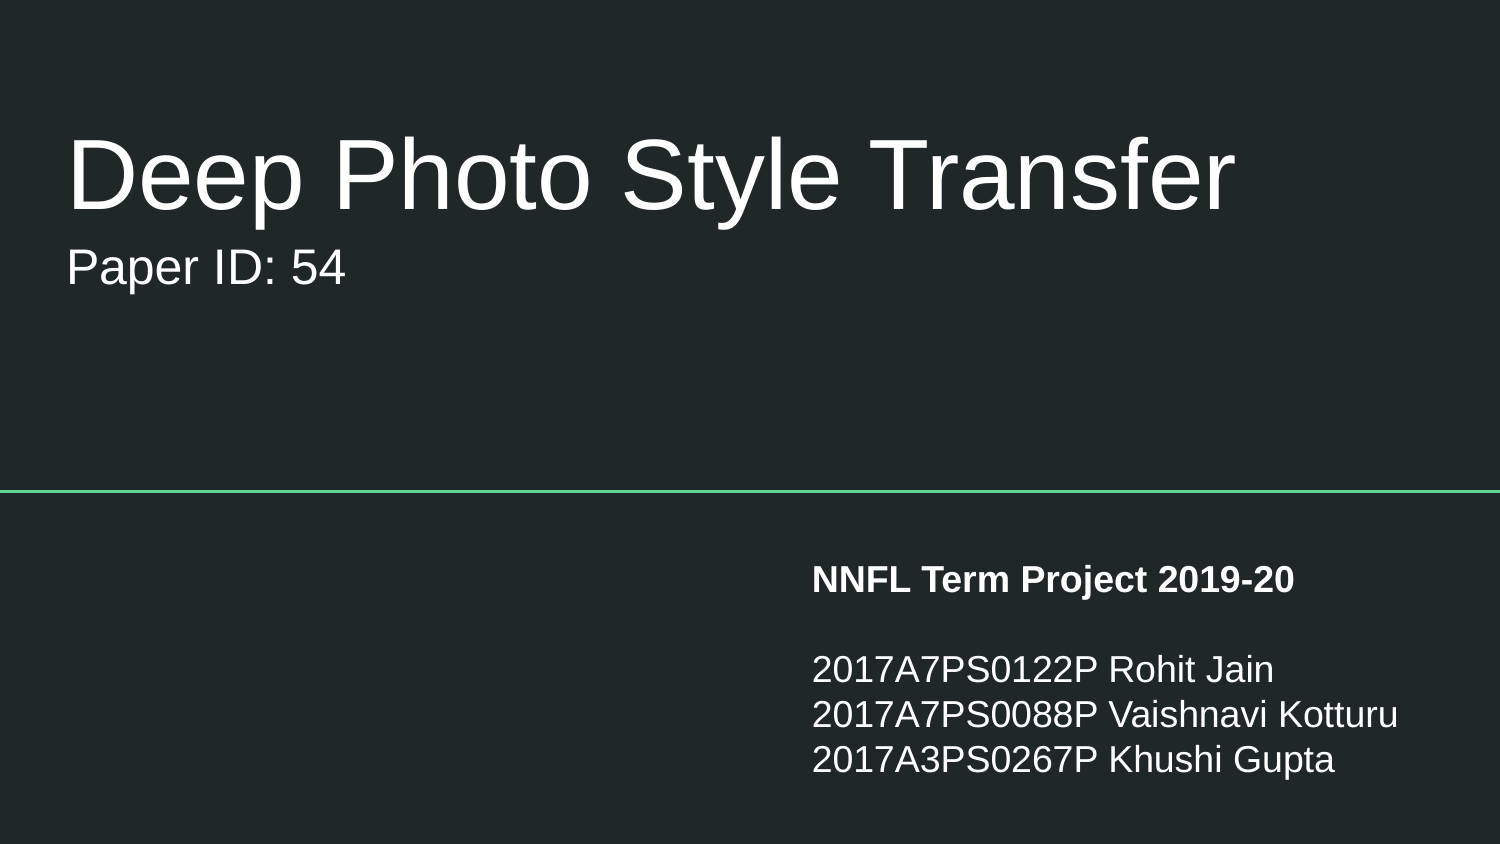

# Deep Photo Style Transfer
Paper ID: 54
NNFL Term Project 2019-20

2017A7PS0122P Rohit Jain
2017A7PS0088P Vaishnavi Kotturu
2017A3PS0267P Khushi Gupta